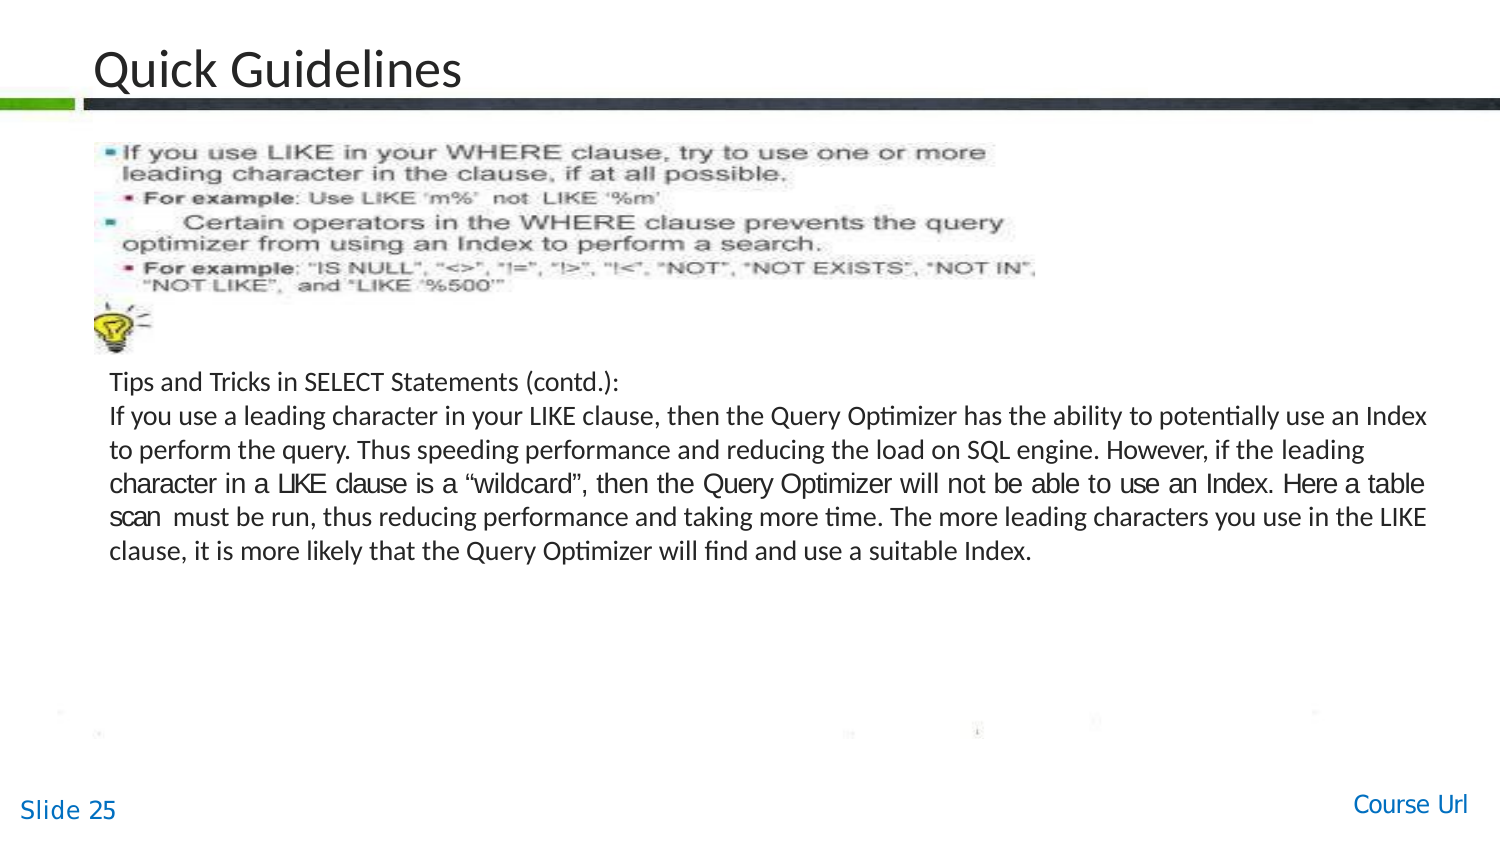

# Quick Guidelines

Tips and Tricks in SELECT Statements (contd.):
If you use a leading character in your LIKE clause, then the Query Optimizer has the ability to potentially use an Index
to perform the query. Thus speeding performance and reducing the load on SQL engine. However, if the leading
character in a LIKE clause is a “wildcard”, then the Query Optimizer will not be able to use an Index. Here a table scan  must be run, thus reducing performance and taking more time. The more leading characters you use in the LIKE  clause, it is more likely that the Query Optimizer will find and use a suitable Index.
Course Url
Slide 25